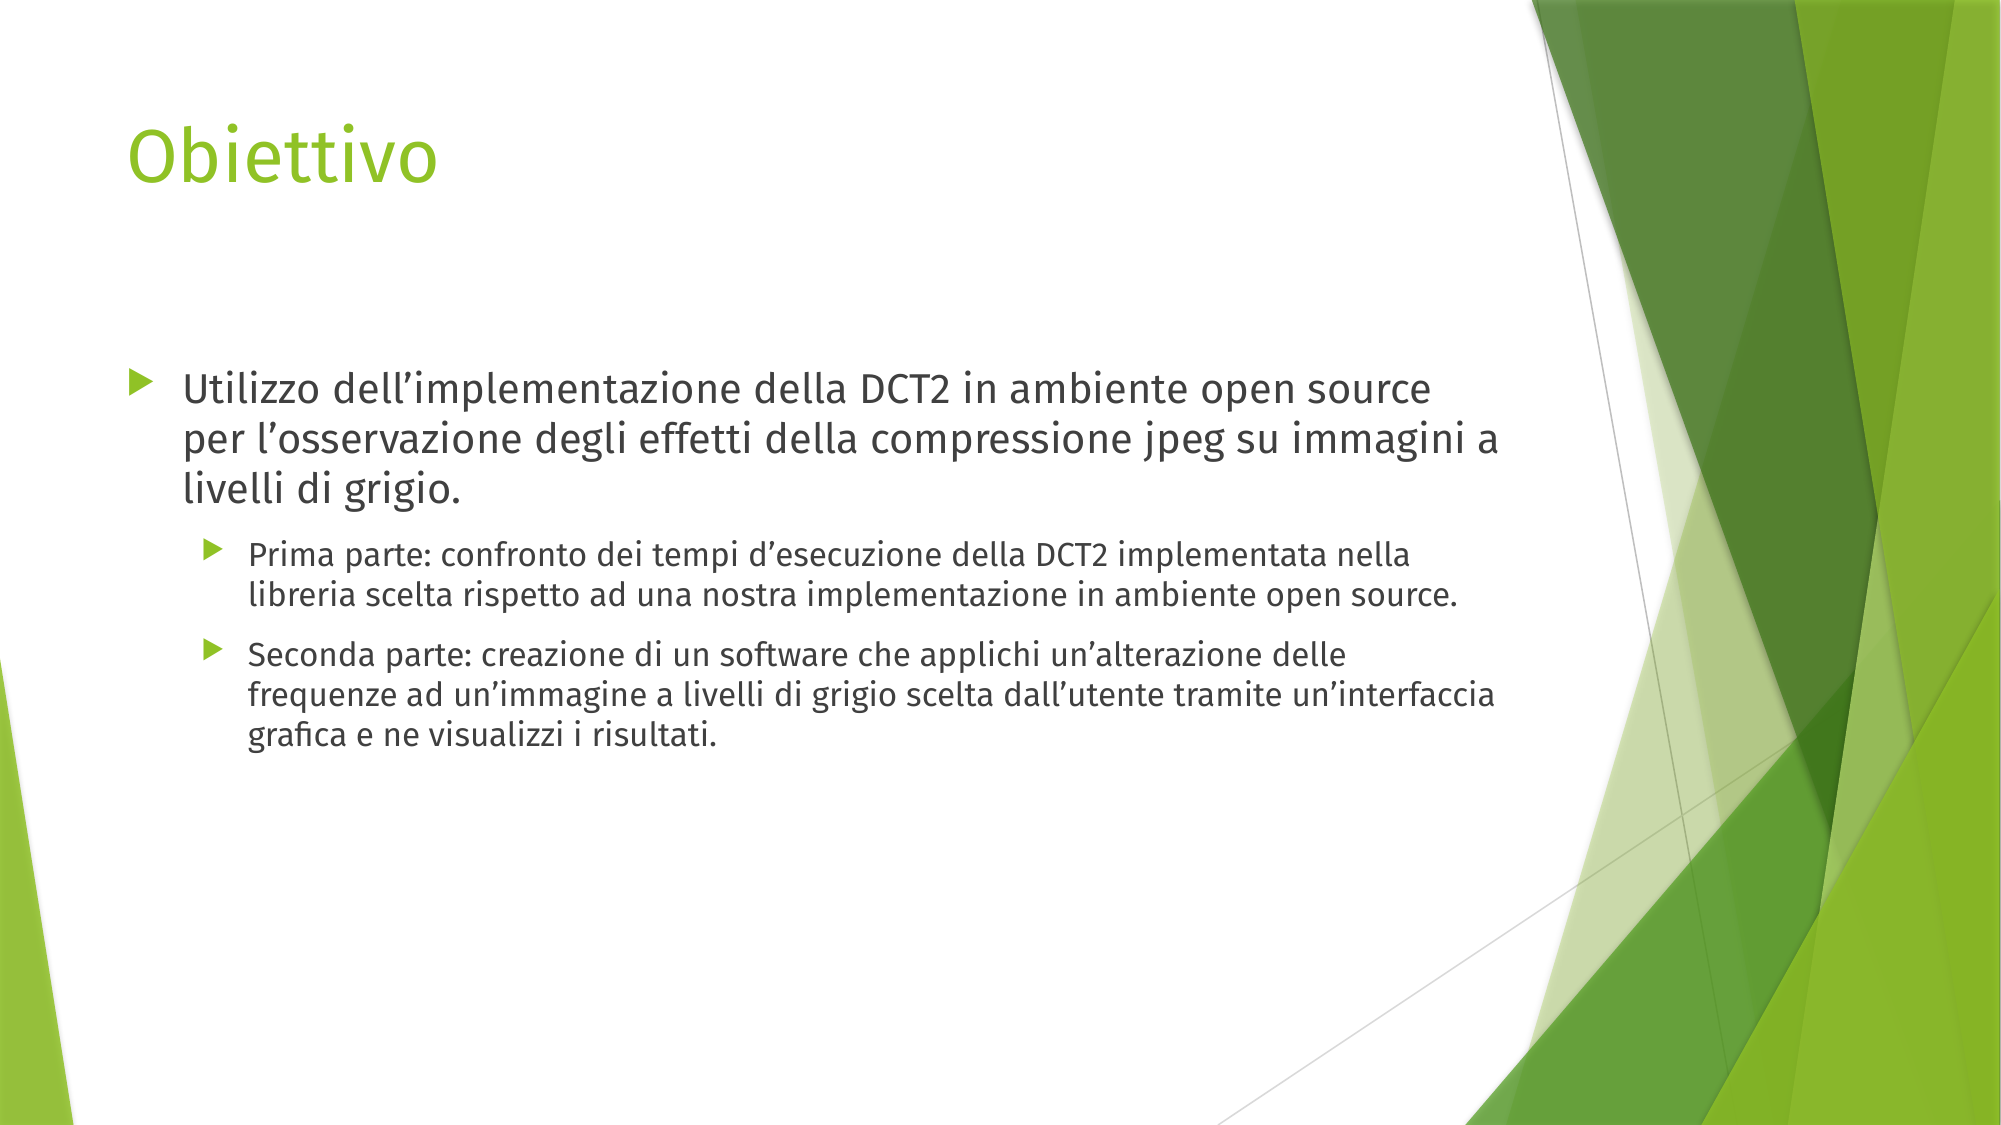

# Obiettivo
Utilizzo dell’implementazione della DCT2 in ambiente open source per l’osservazione degli effetti della compressione jpeg su immagini a livelli di grigio.
Prima parte: confronto dei tempi d’esecuzione della DCT2 implementata nella libreria scelta rispetto ad una nostra implementazione in ambiente open source.
Seconda parte: creazione di un software che applichi un’alterazione delle frequenze ad un’immagine a livelli di grigio scelta dall’utente tramite un’interfaccia grafica e ne visualizzi i risultati.